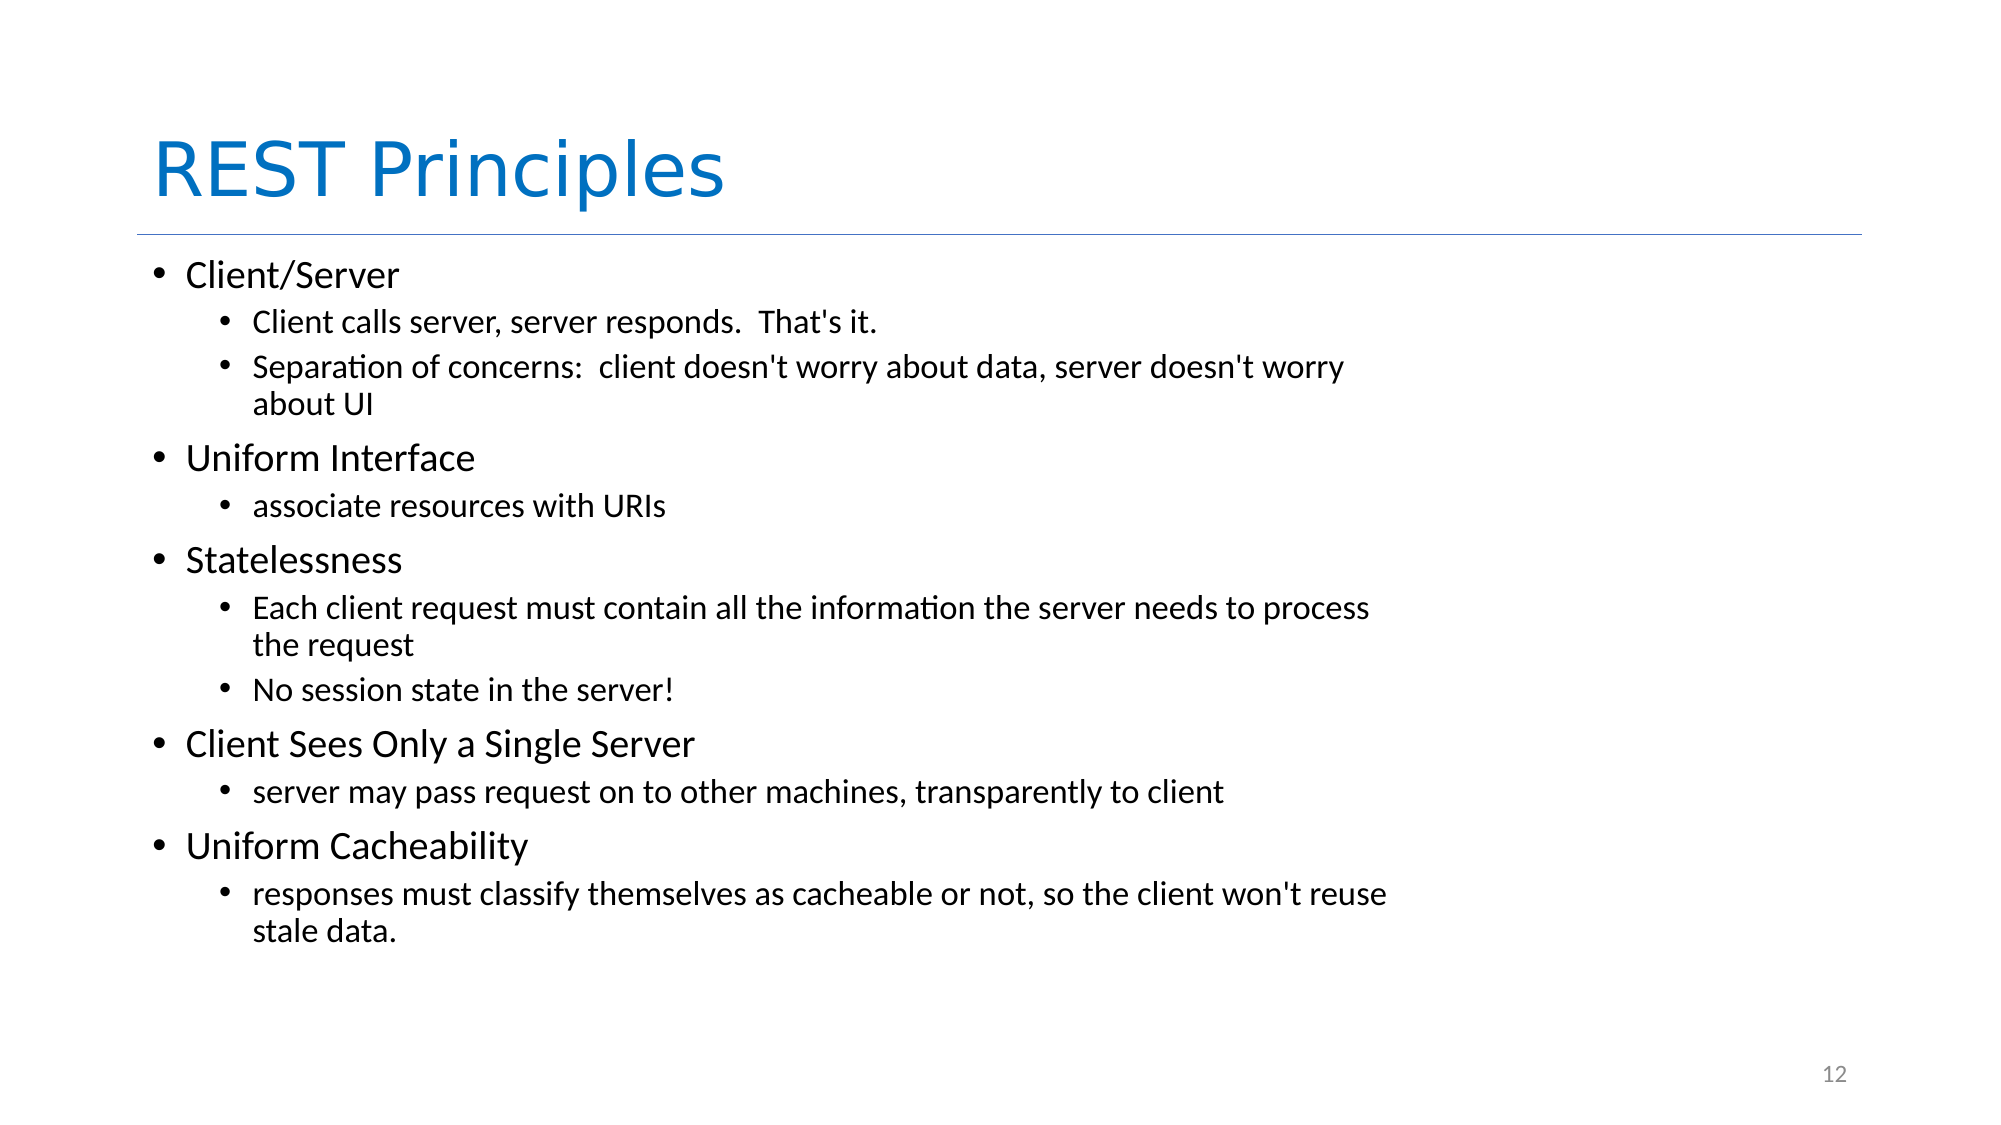

# REST Principles
Client/Server
Client calls server, server responds.  That's it.
Separation of concerns:  client doesn't worry about data, server doesn't worry about UI
Uniform Interface
associate resources with URIs
Statelessness
Each client request must contain all the information the server needs to process the request
No session state in the server!
Client Sees Only a Single Server
server may pass request on to other machines, transparently to client
Uniform Cacheability
responses must classify themselves as cacheable or not, so the client won't reuse stale data.

12